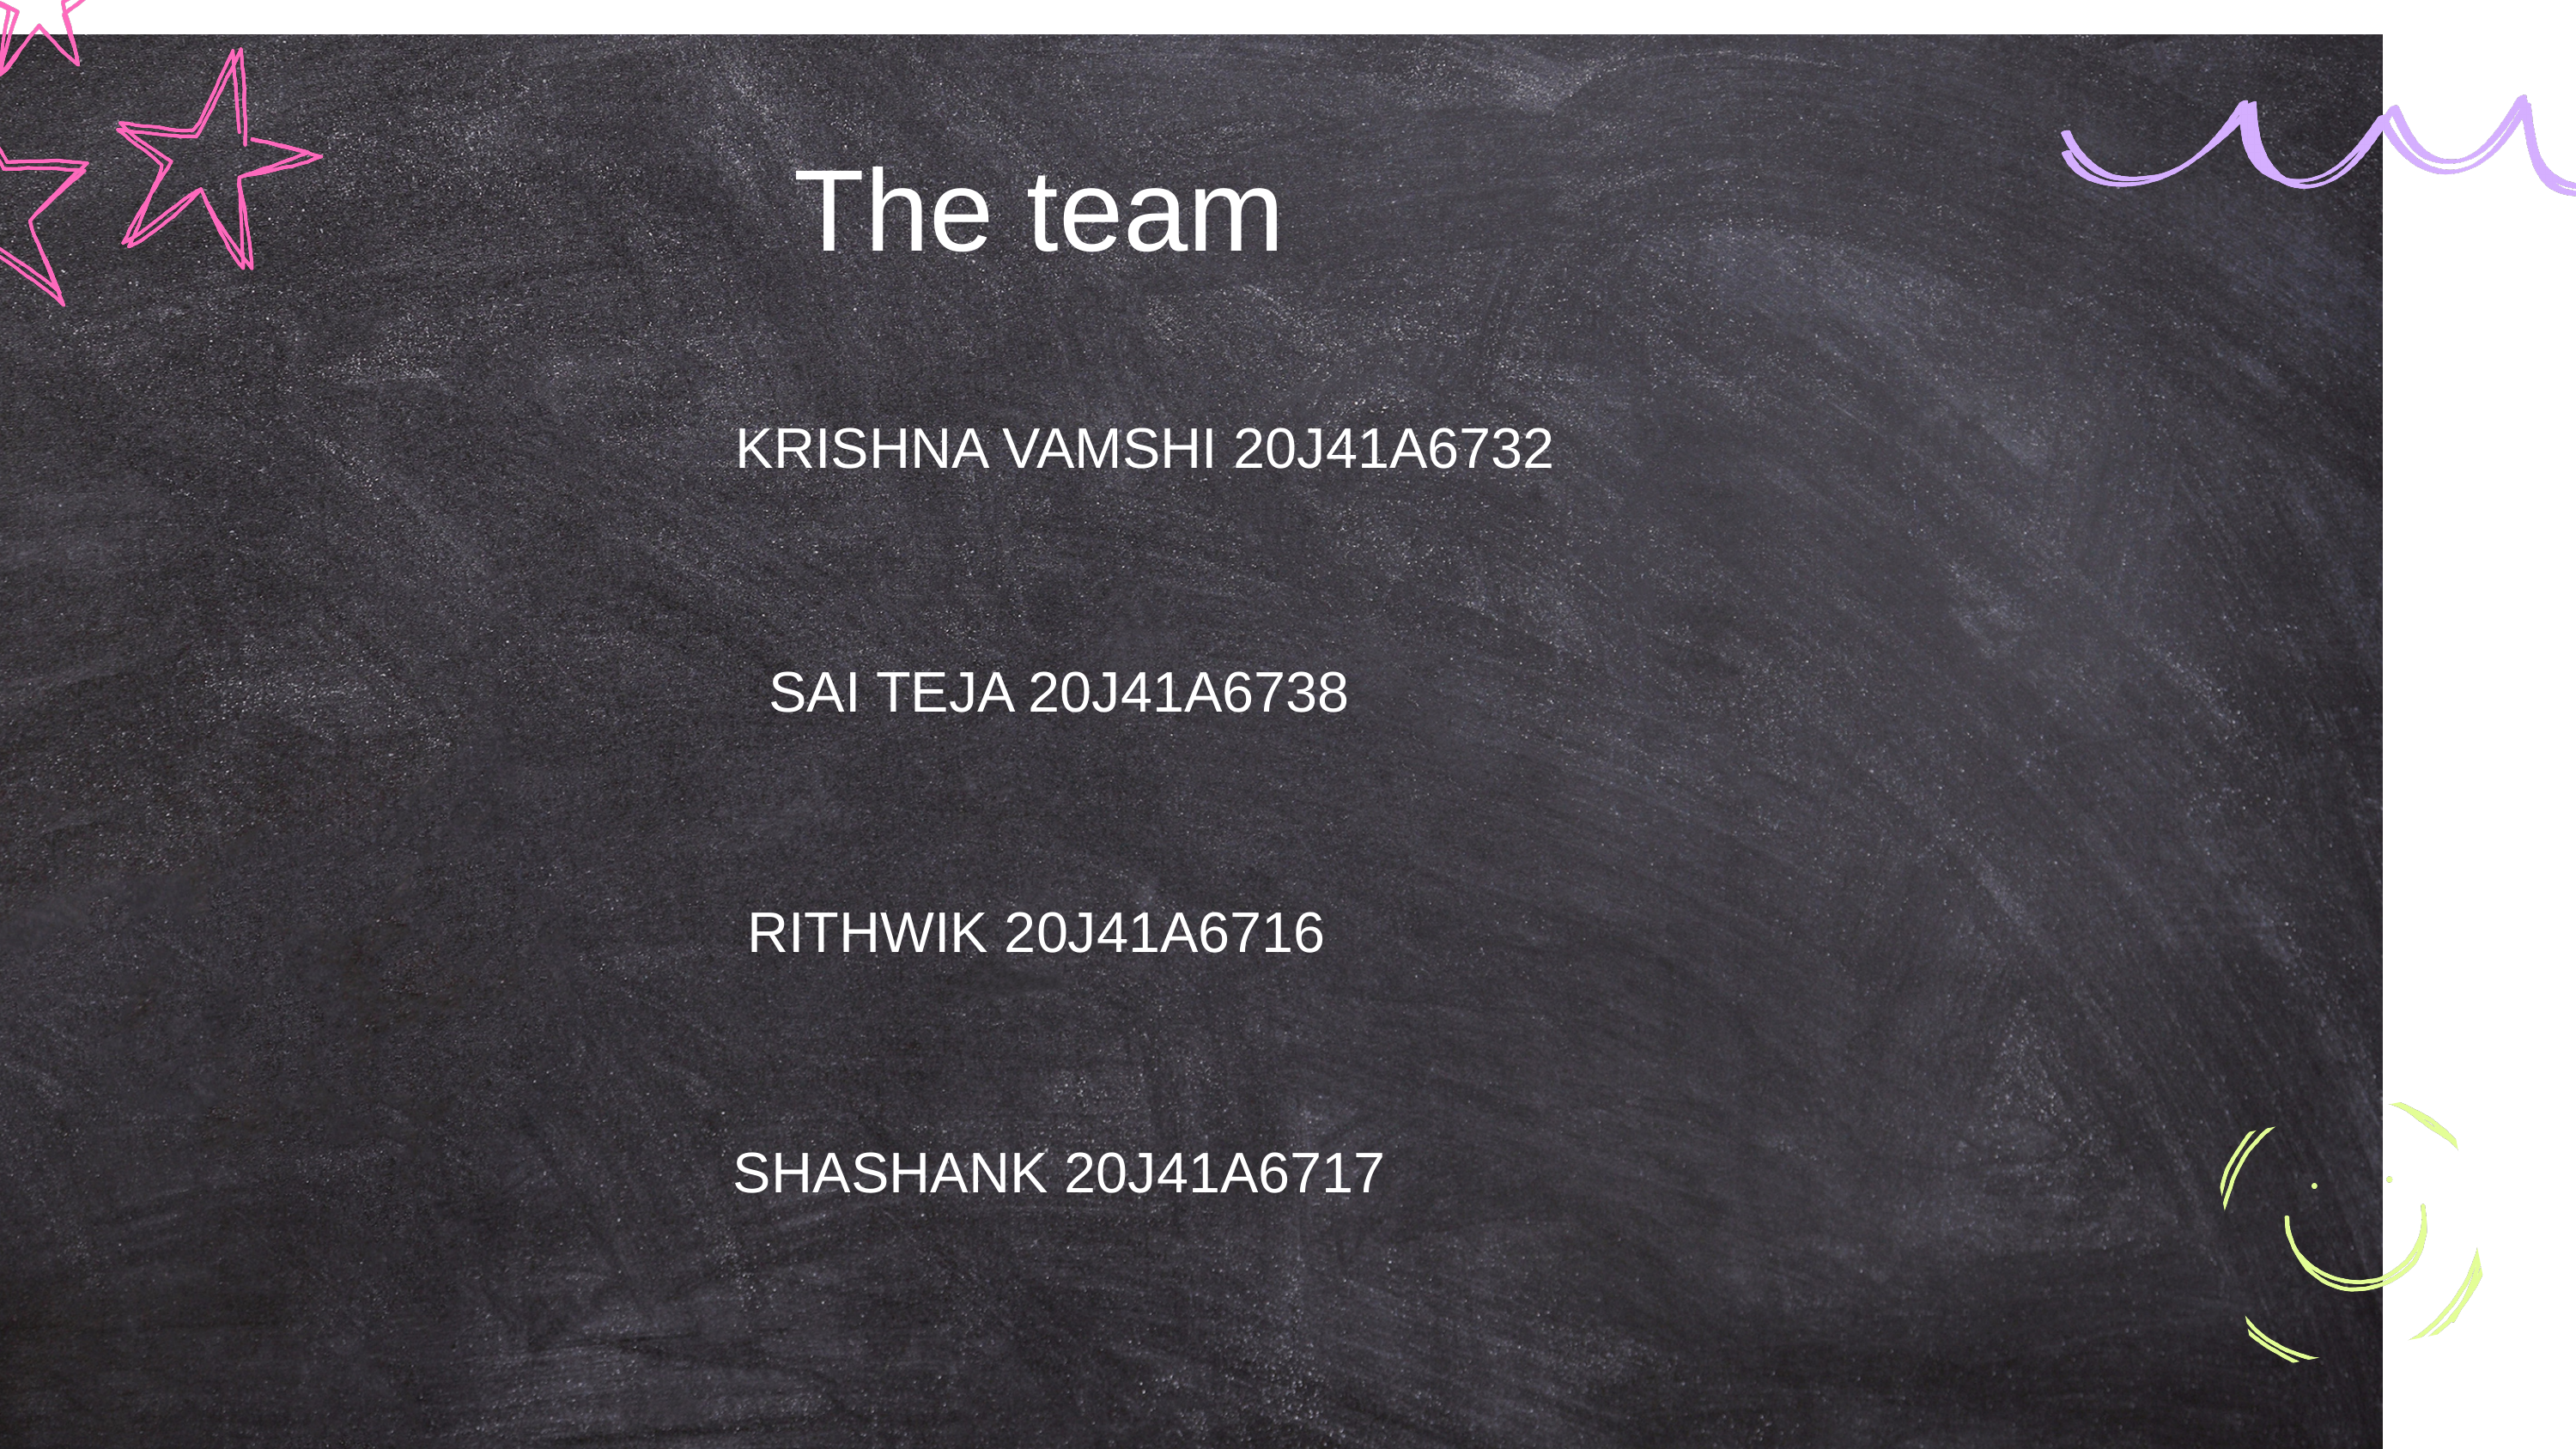

The team
KRISHNA VAMSHI 20J41A6732
SAI TEJA 20J41A6738
RITHWIK 20J41A6716
SHASHANK 20J41A6717